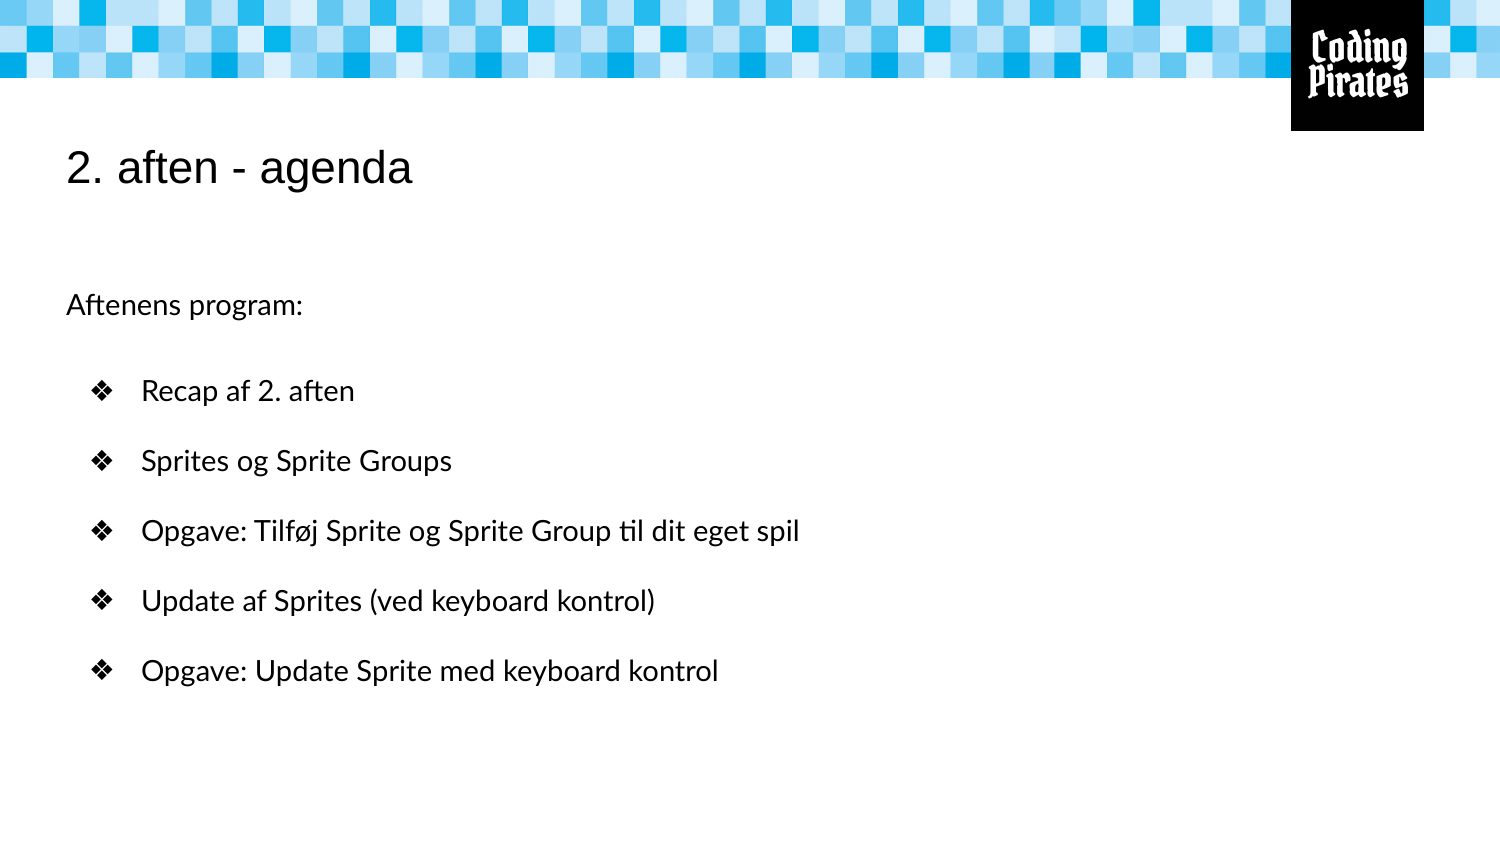

# 2. aften - agenda
Aftenens program:
Recap af 2. aften
Sprites og Sprite Groups
Opgave: Tilføj Sprite og Sprite Group til dit eget spil
Update af Sprites (ved keyboard kontrol)
Opgave: Update Sprite med keyboard kontrol